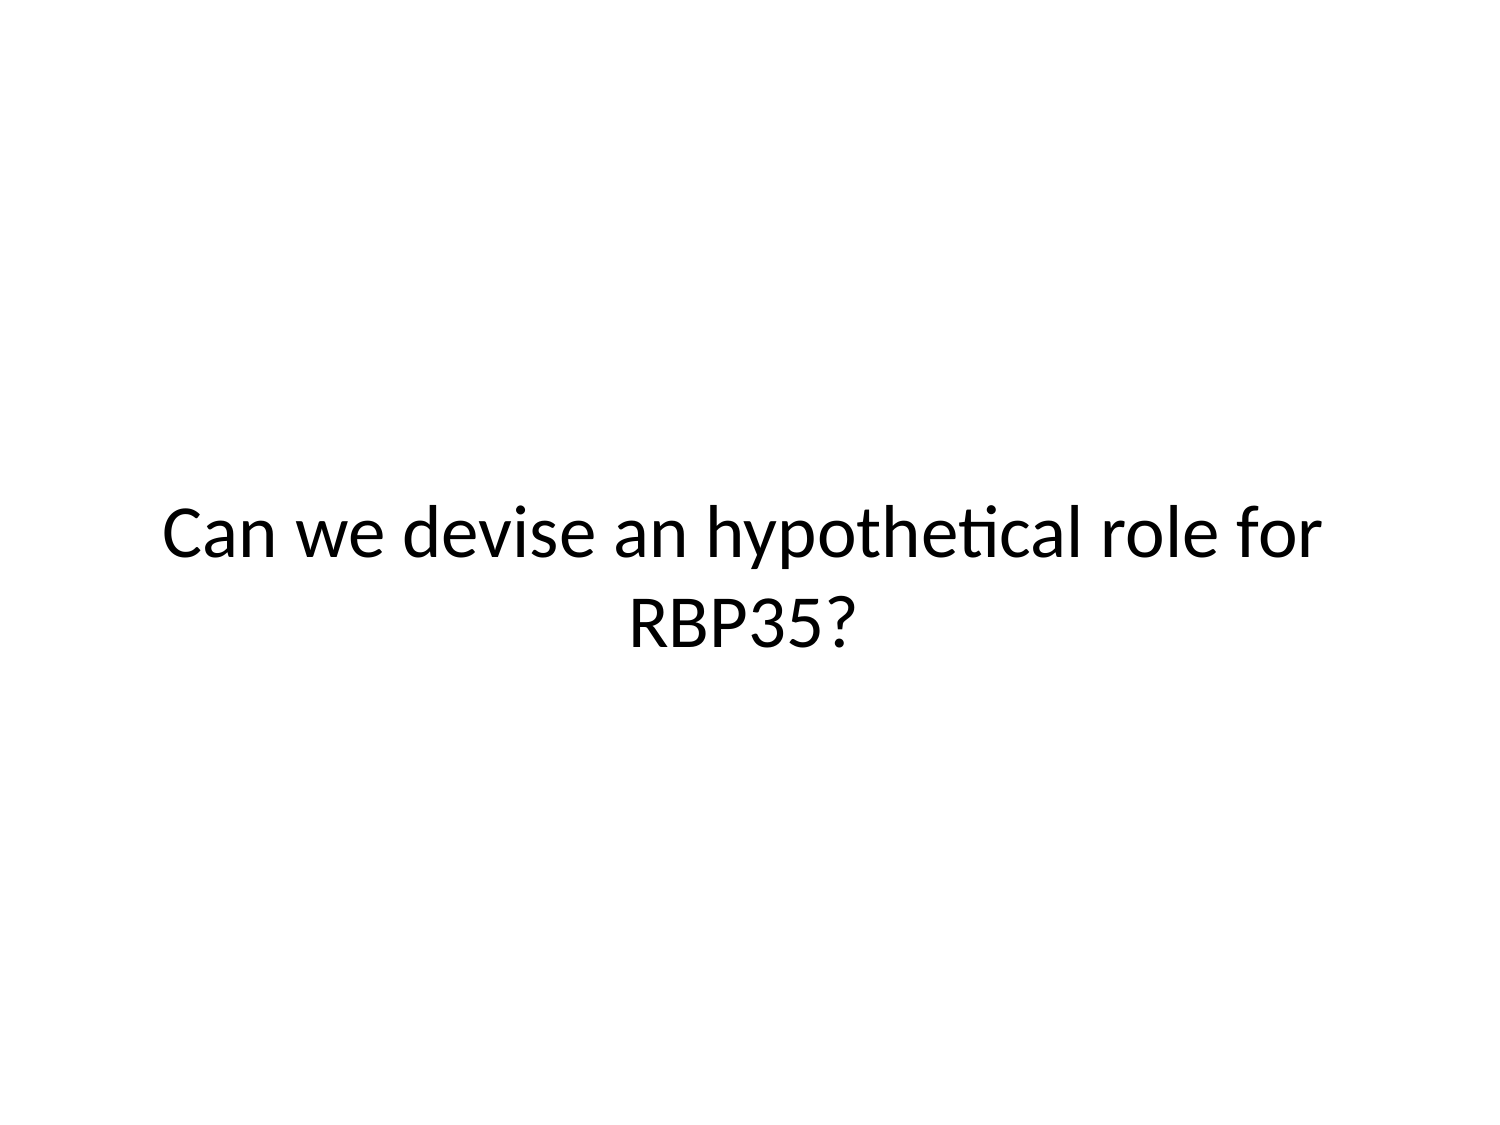

Can we devise an hypothetical role for RBP35?